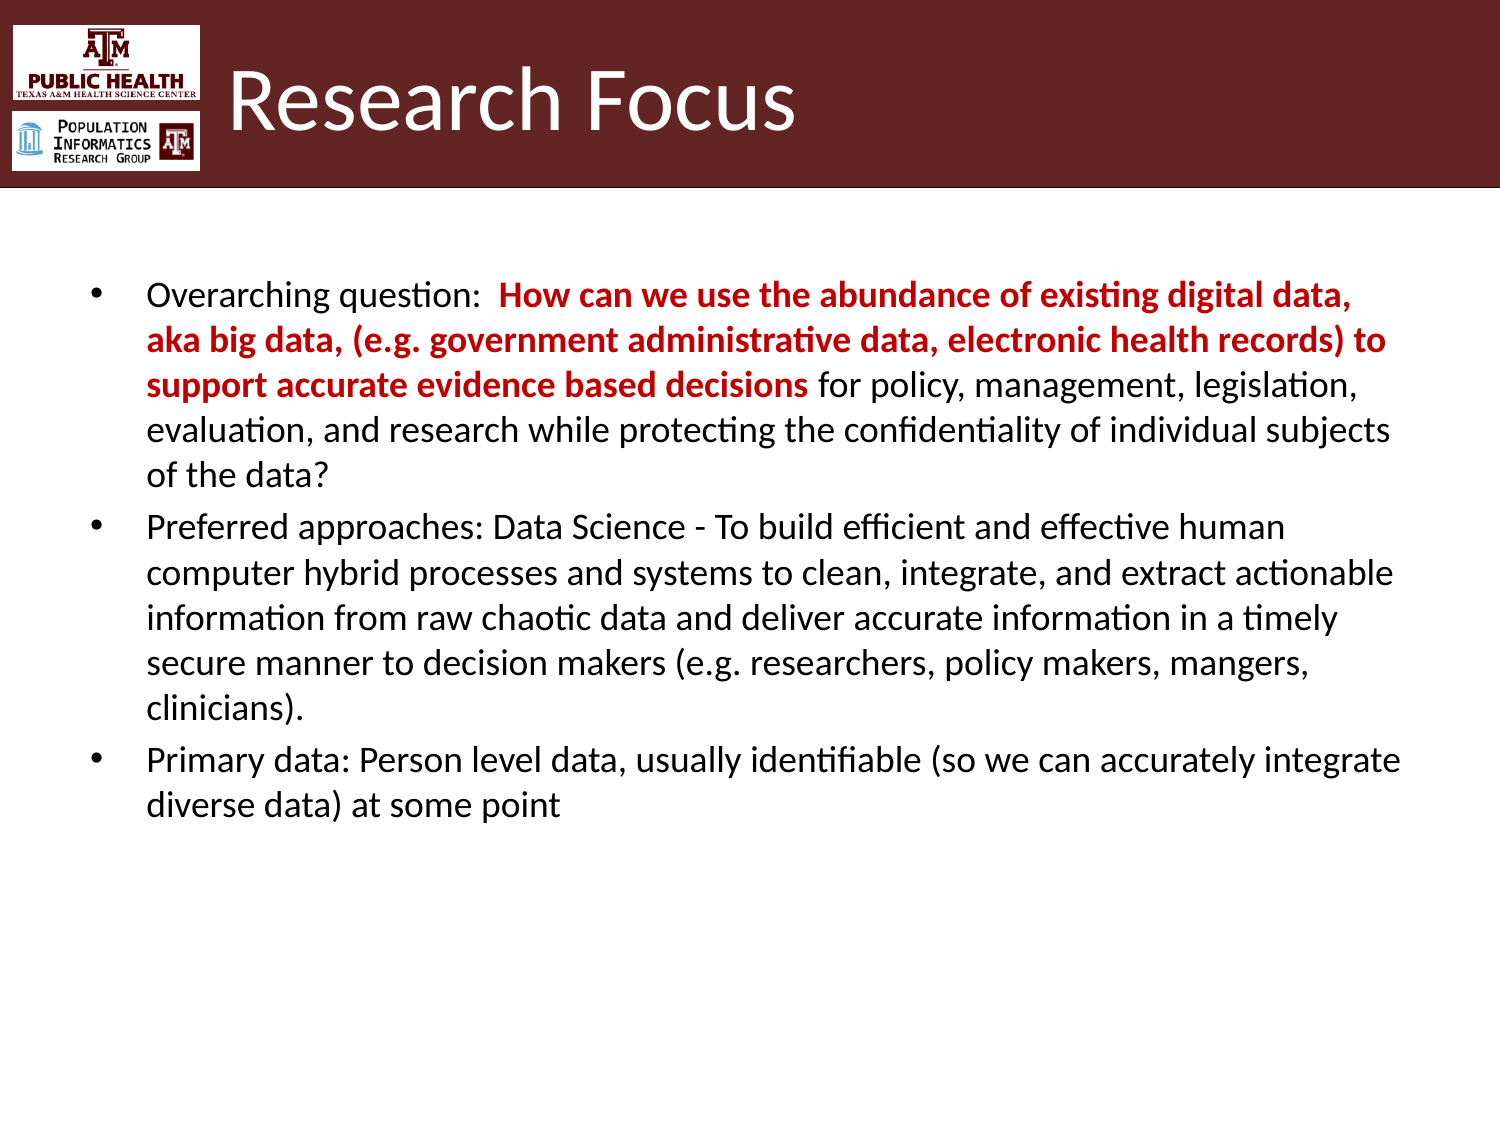

# Research Focus
Overarching question:  How can we use the abundance of existing digital data, aka big data, (e.g. government administrative data, electronic health records) to support accurate evidence based decisions for policy, management, legislation, evaluation, and research while protecting the confidentiality of individual subjects of the data?
Preferred approaches: Data Science - To build efficient and effective human computer hybrid processes and systems to clean, integrate, and extract actionable information from raw chaotic data and deliver accurate information in a timely secure manner to decision makers (e.g. researchers, policy makers, mangers, clinicians).
Primary data: Person level data, usually identifiable (so we can accurately integrate diverse data) at some point